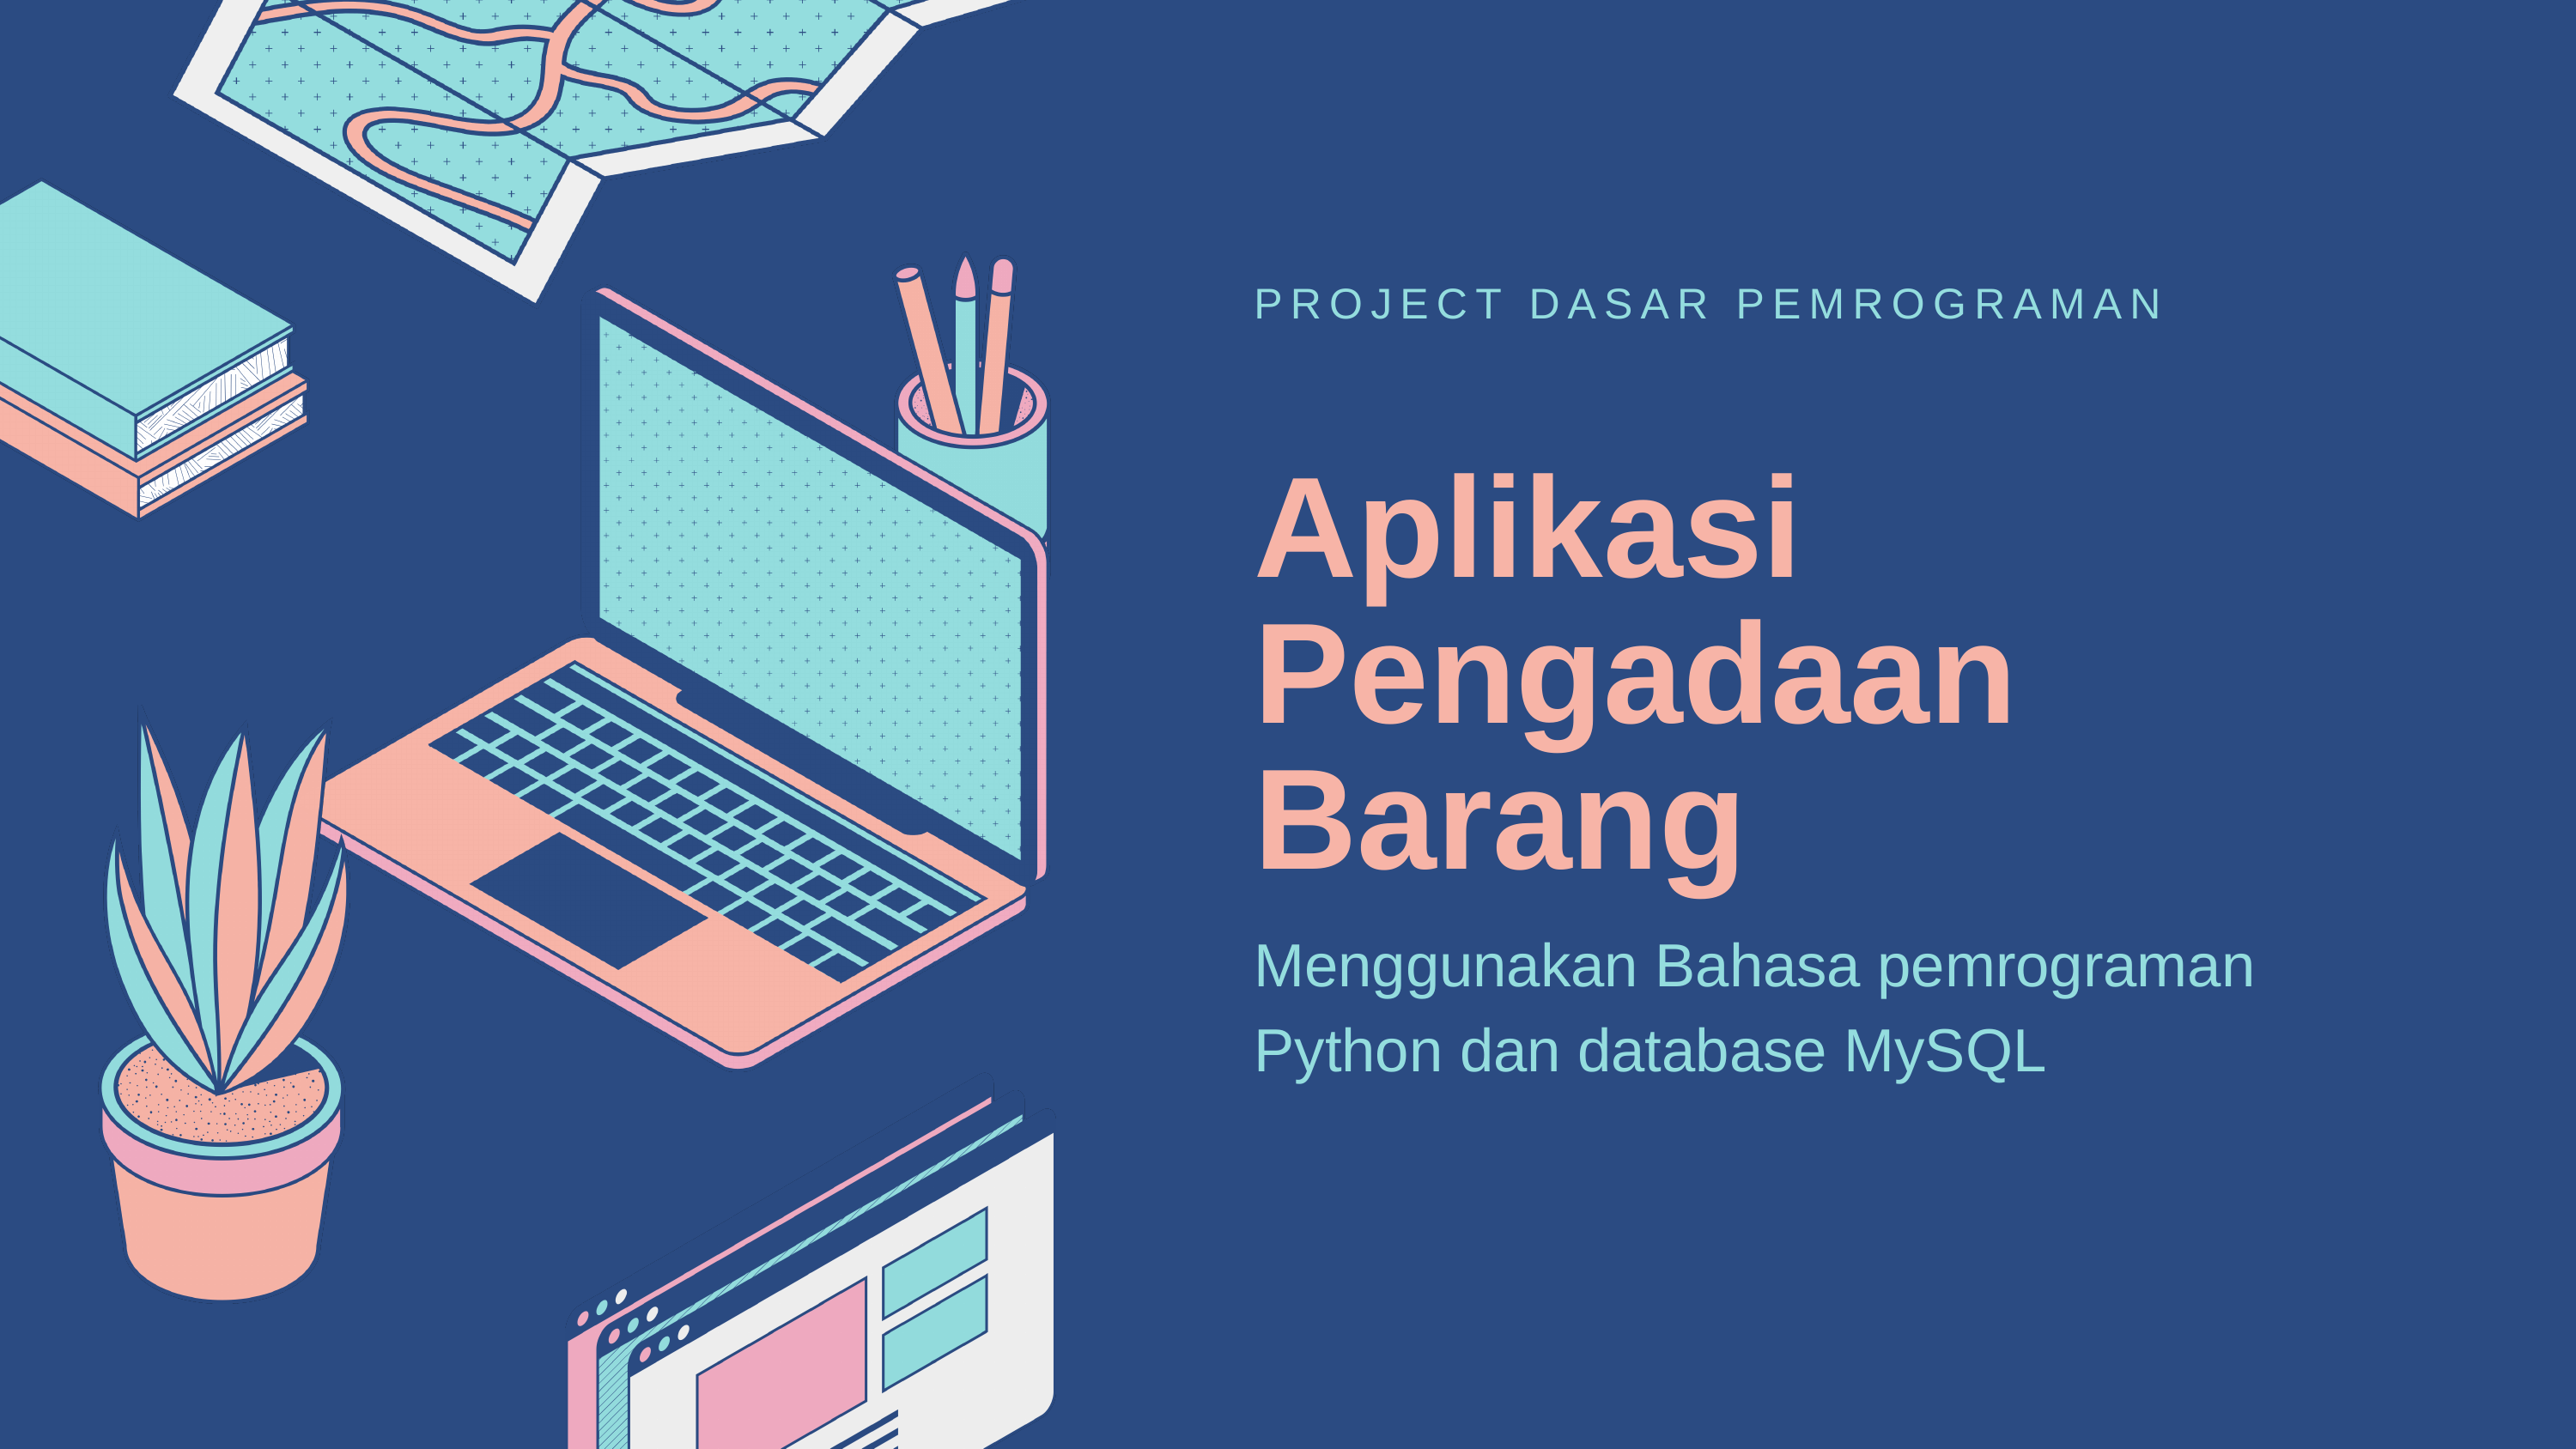

PROJECT DASAR PEMROGRAMAN

Aplikasi Pengadaan Barang

Menggunakan Bahasa pemrograman Python dan database MySQL